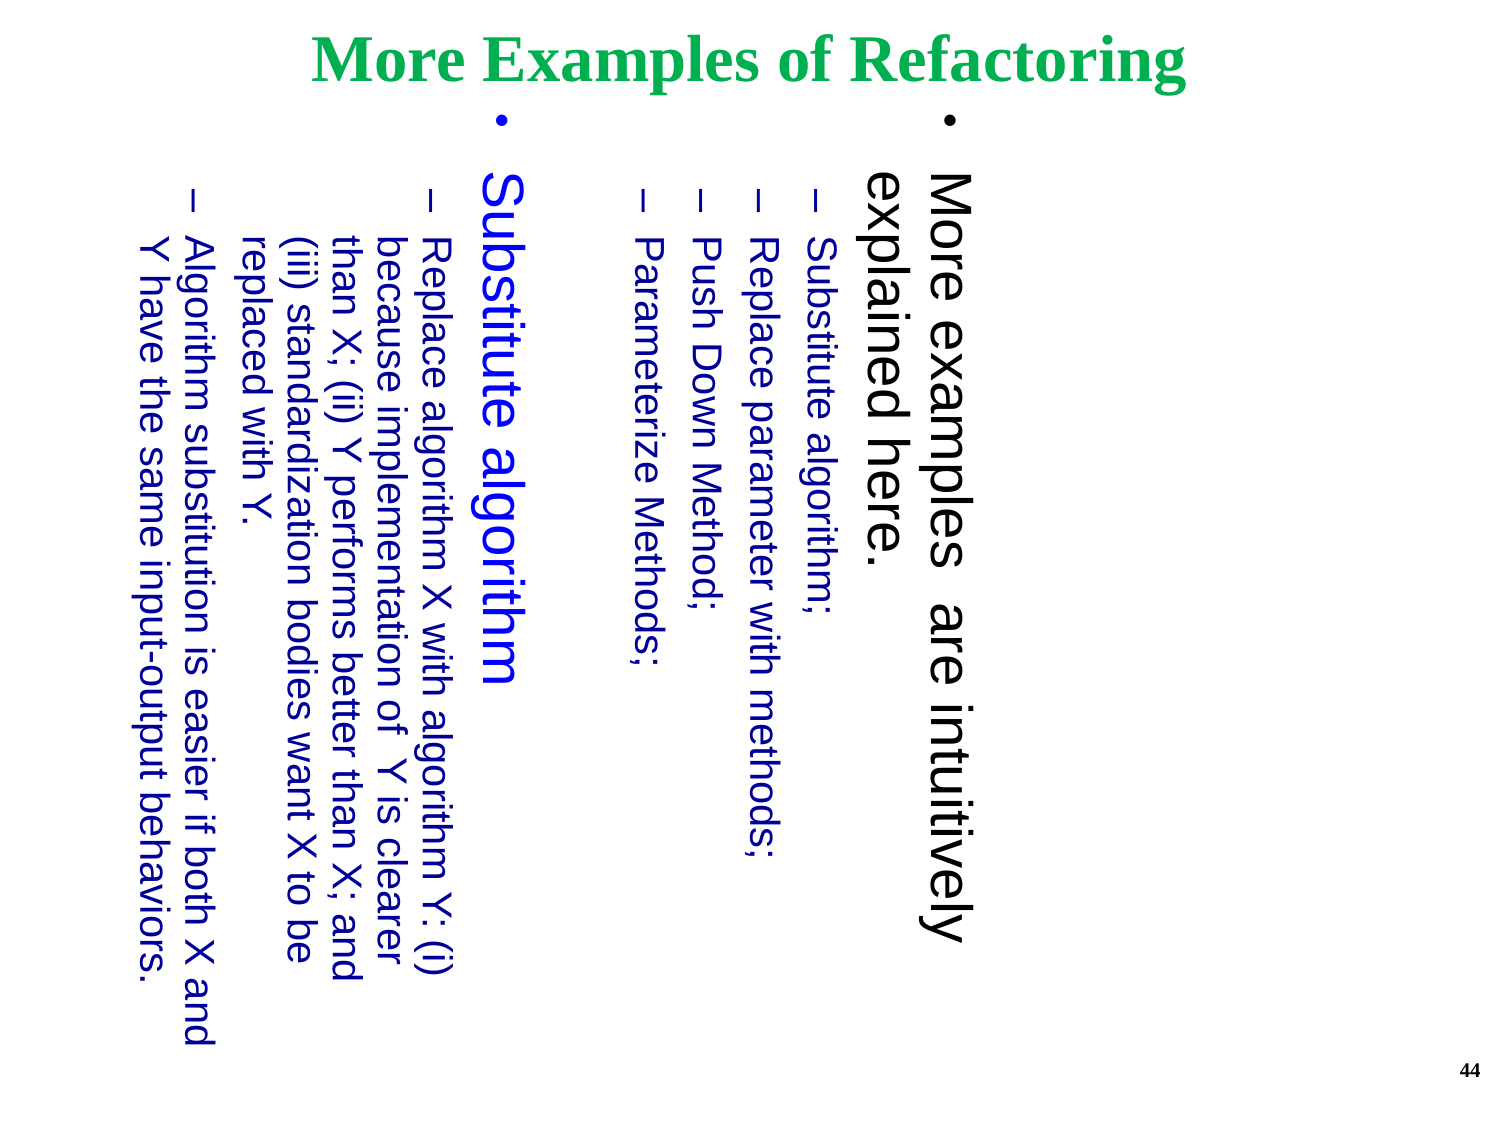

More Examples of Refactoring
More examples  are intuitively explained here.
Substitute algorithm;
Replace parameter with methods;
Push Down Method;
Parameterize Methods;

Substitute algorithm
Replace algorithm X with algorithm Y: (i) because implementation of  Y is clearer than X; (ii) Y performs better than X; and (iii) standardization bodies want X to be replaced with Y.
Algorithm substitution is easier if both X and Y have the same input-output behaviors.

44